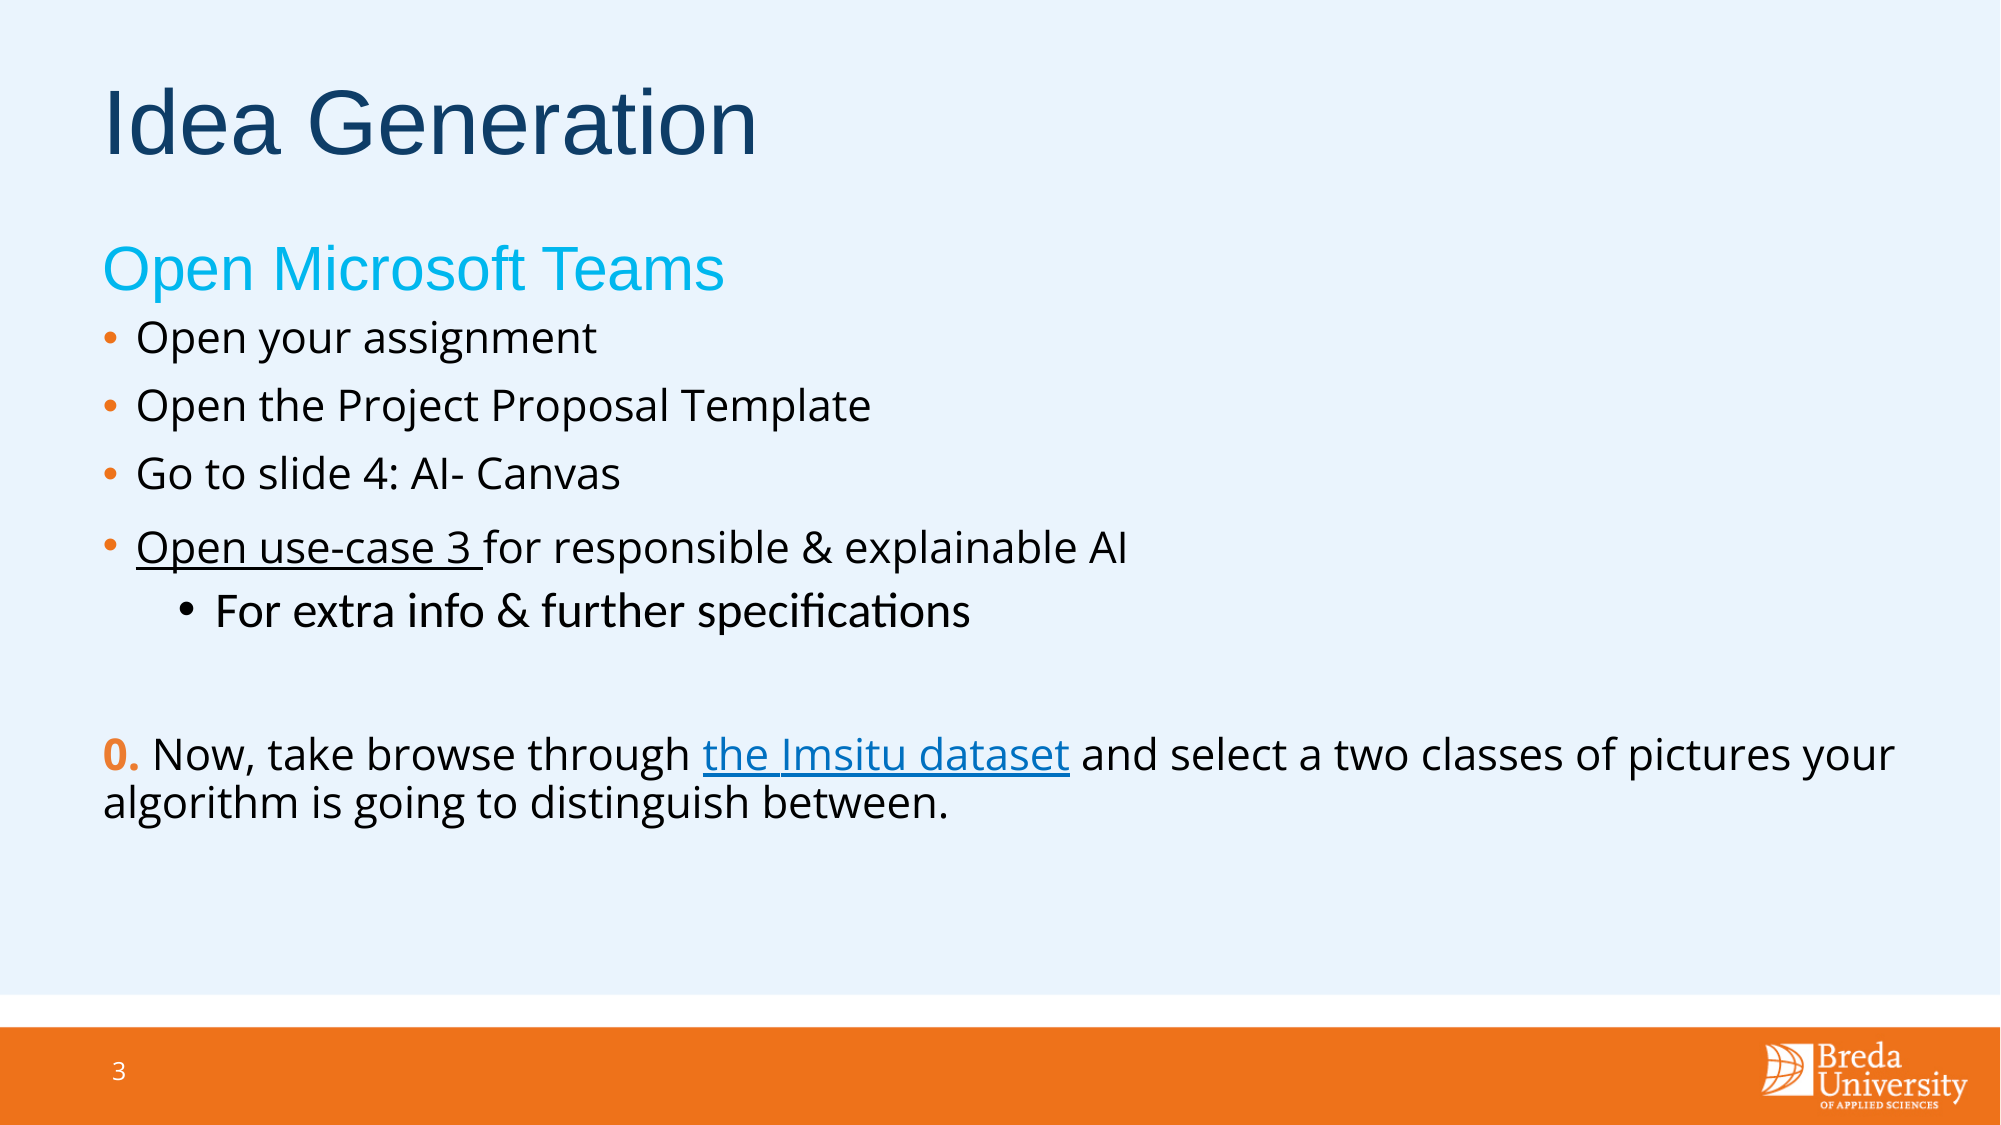

# Idea Generation
Open Microsoft Teams
Open your assignment
Open the Project Proposal Template
Go to slide 4: AI- Canvas
Open use-case 3 for responsible & explainable AI
For extra info & further specifications

0. Now, take browse through the Imsitu dataset and select a two classes of pictures your algorithm is going to distinguish between.
3